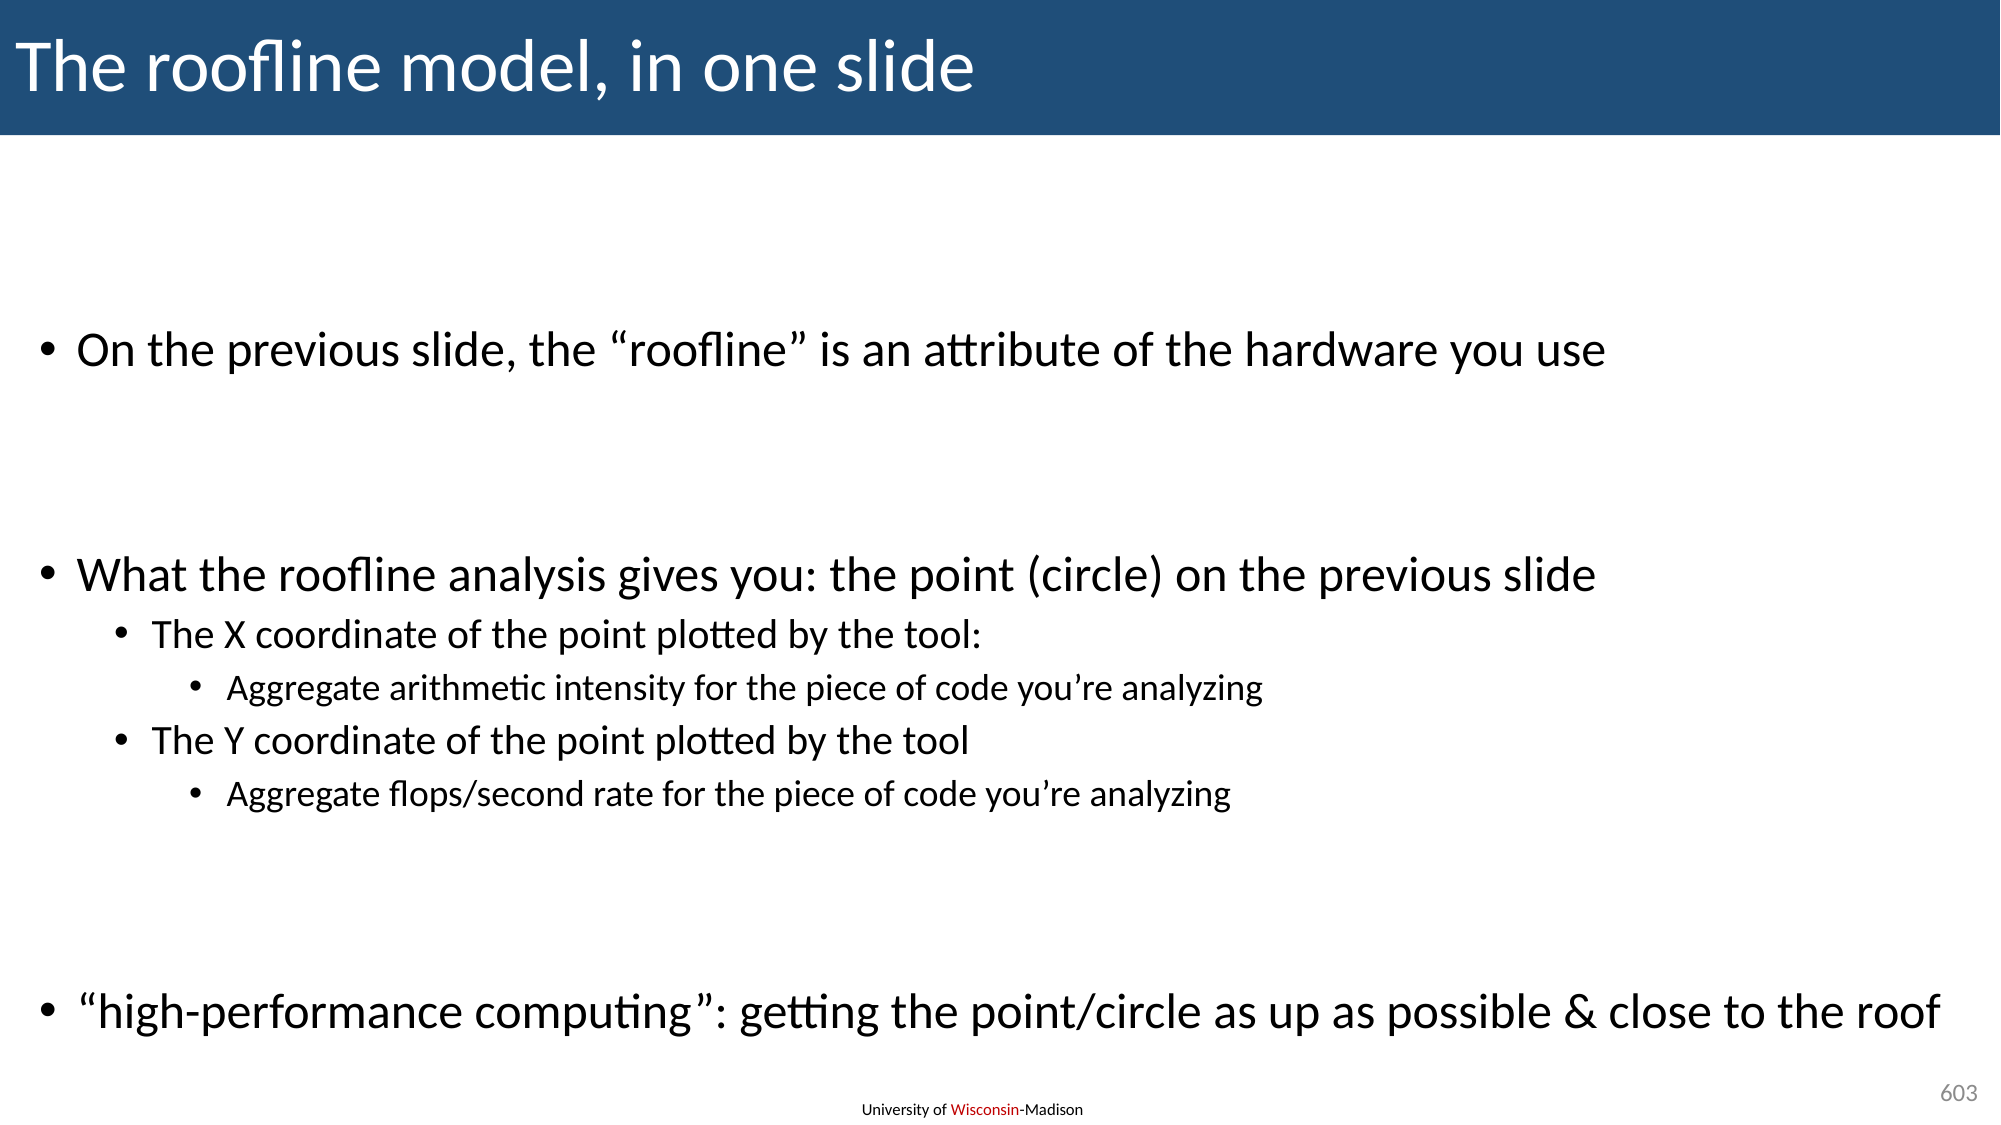

# The roofline model, in one slide

On the previous slide, the “roofline” is an attribute of the hardware you use

What the roofline analysis gives you: the point (circle) on the previous slide
The X coordinate of the point plotted by the tool:
Aggregate arithmetic intensity for the piece of code you’re analyzing
The Y coordinate of the point plotted by the tool
Aggregate flops/second rate for the piece of code you’re analyzing

“high-performance computing”: getting the point/circle as up as possible & close to the roof
603